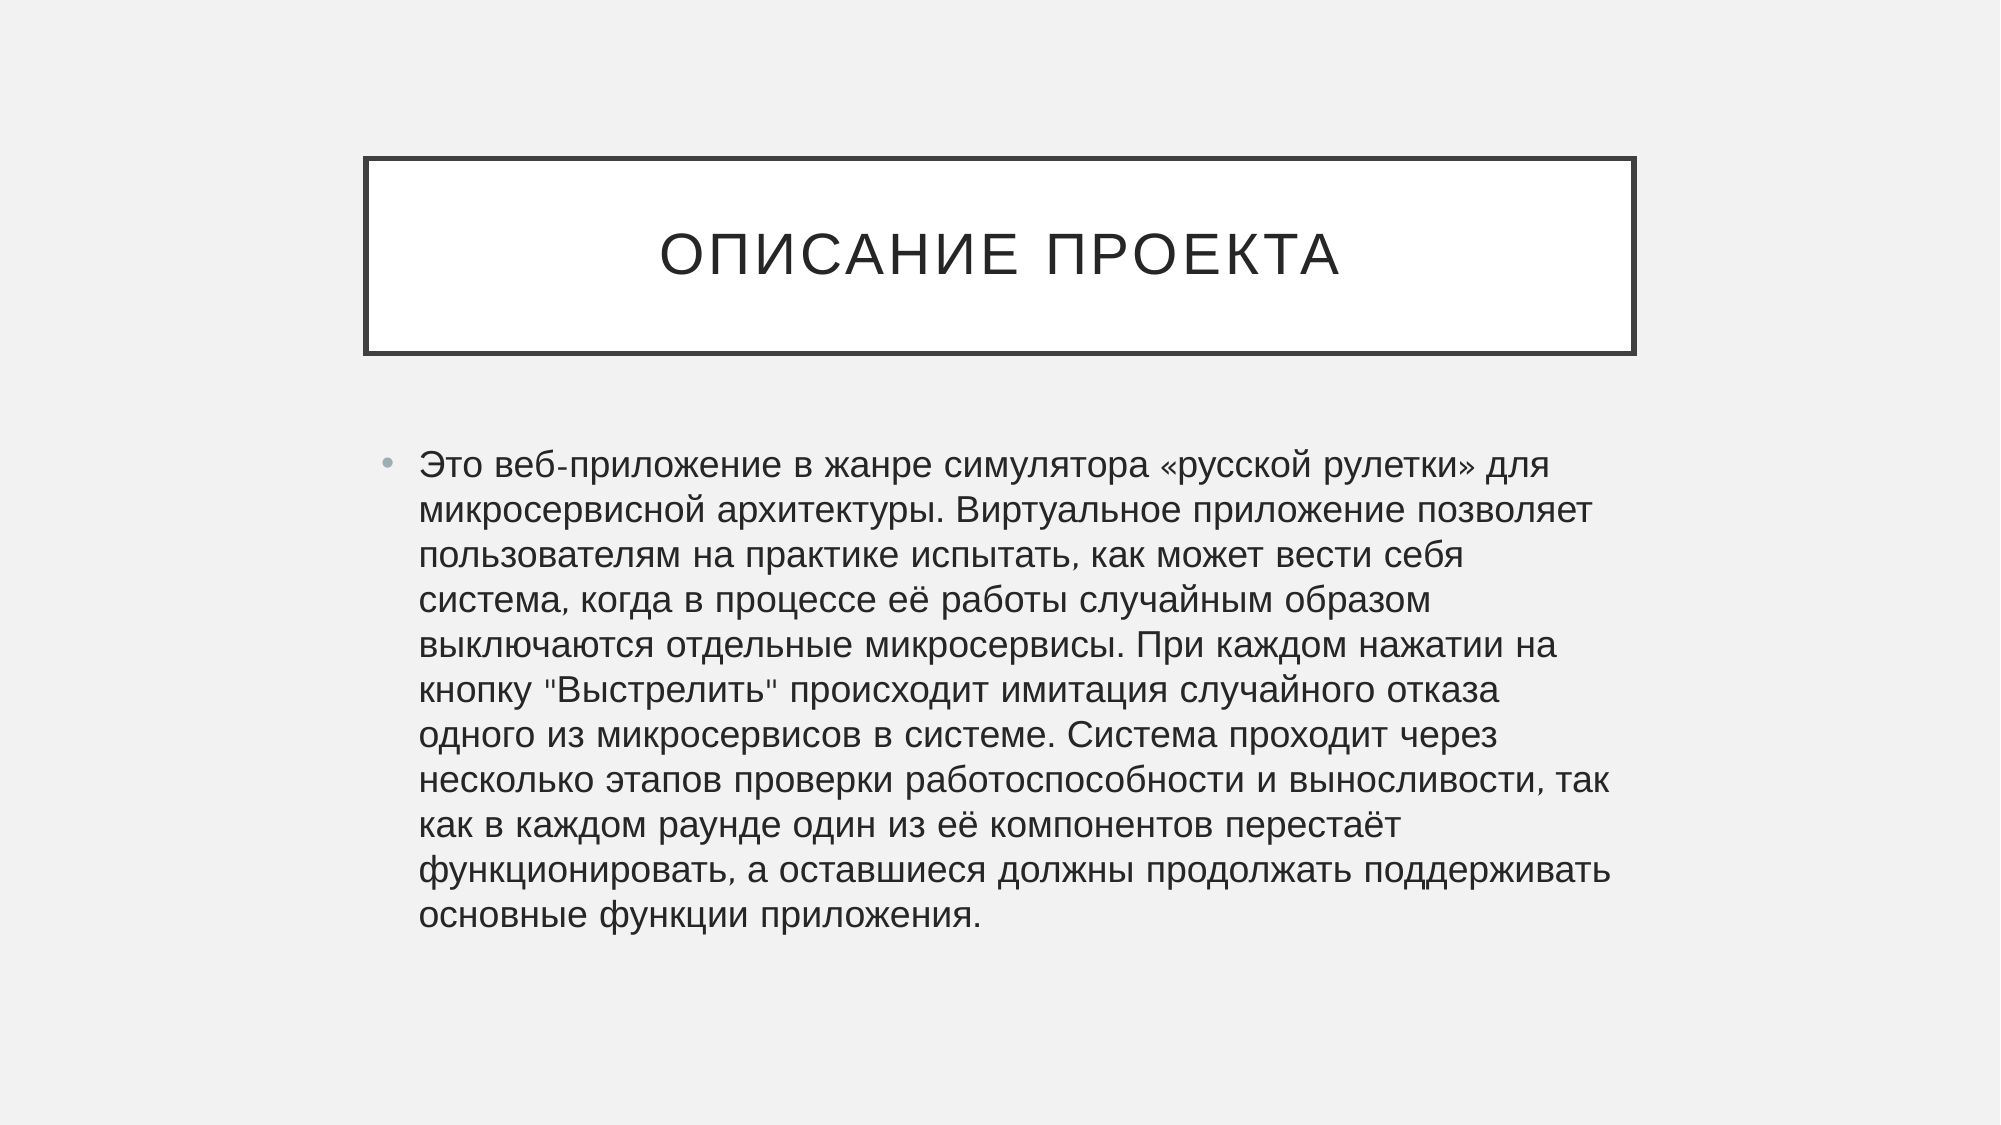

# Описание проекта
Это веб-приложение в жанре симулятора «русской рулетки» для микросервисной архитектуры. Виртуальное приложение позволяет пользователям на практике испытать, как может вести себя система, когда в процессе её работы случайным образом выключаются отдельные микросервисы. При каждом нажатии на кнопку "Выстрелить" происходит имитация случайного отказа одного из микросервисов в системе. Система проходит через несколько этапов проверки работоспособности и выносливости, так как в каждом раунде один из её компонентов перестаёт функционировать, а оставшиеся должны продолжать поддерживать основные функции приложения.